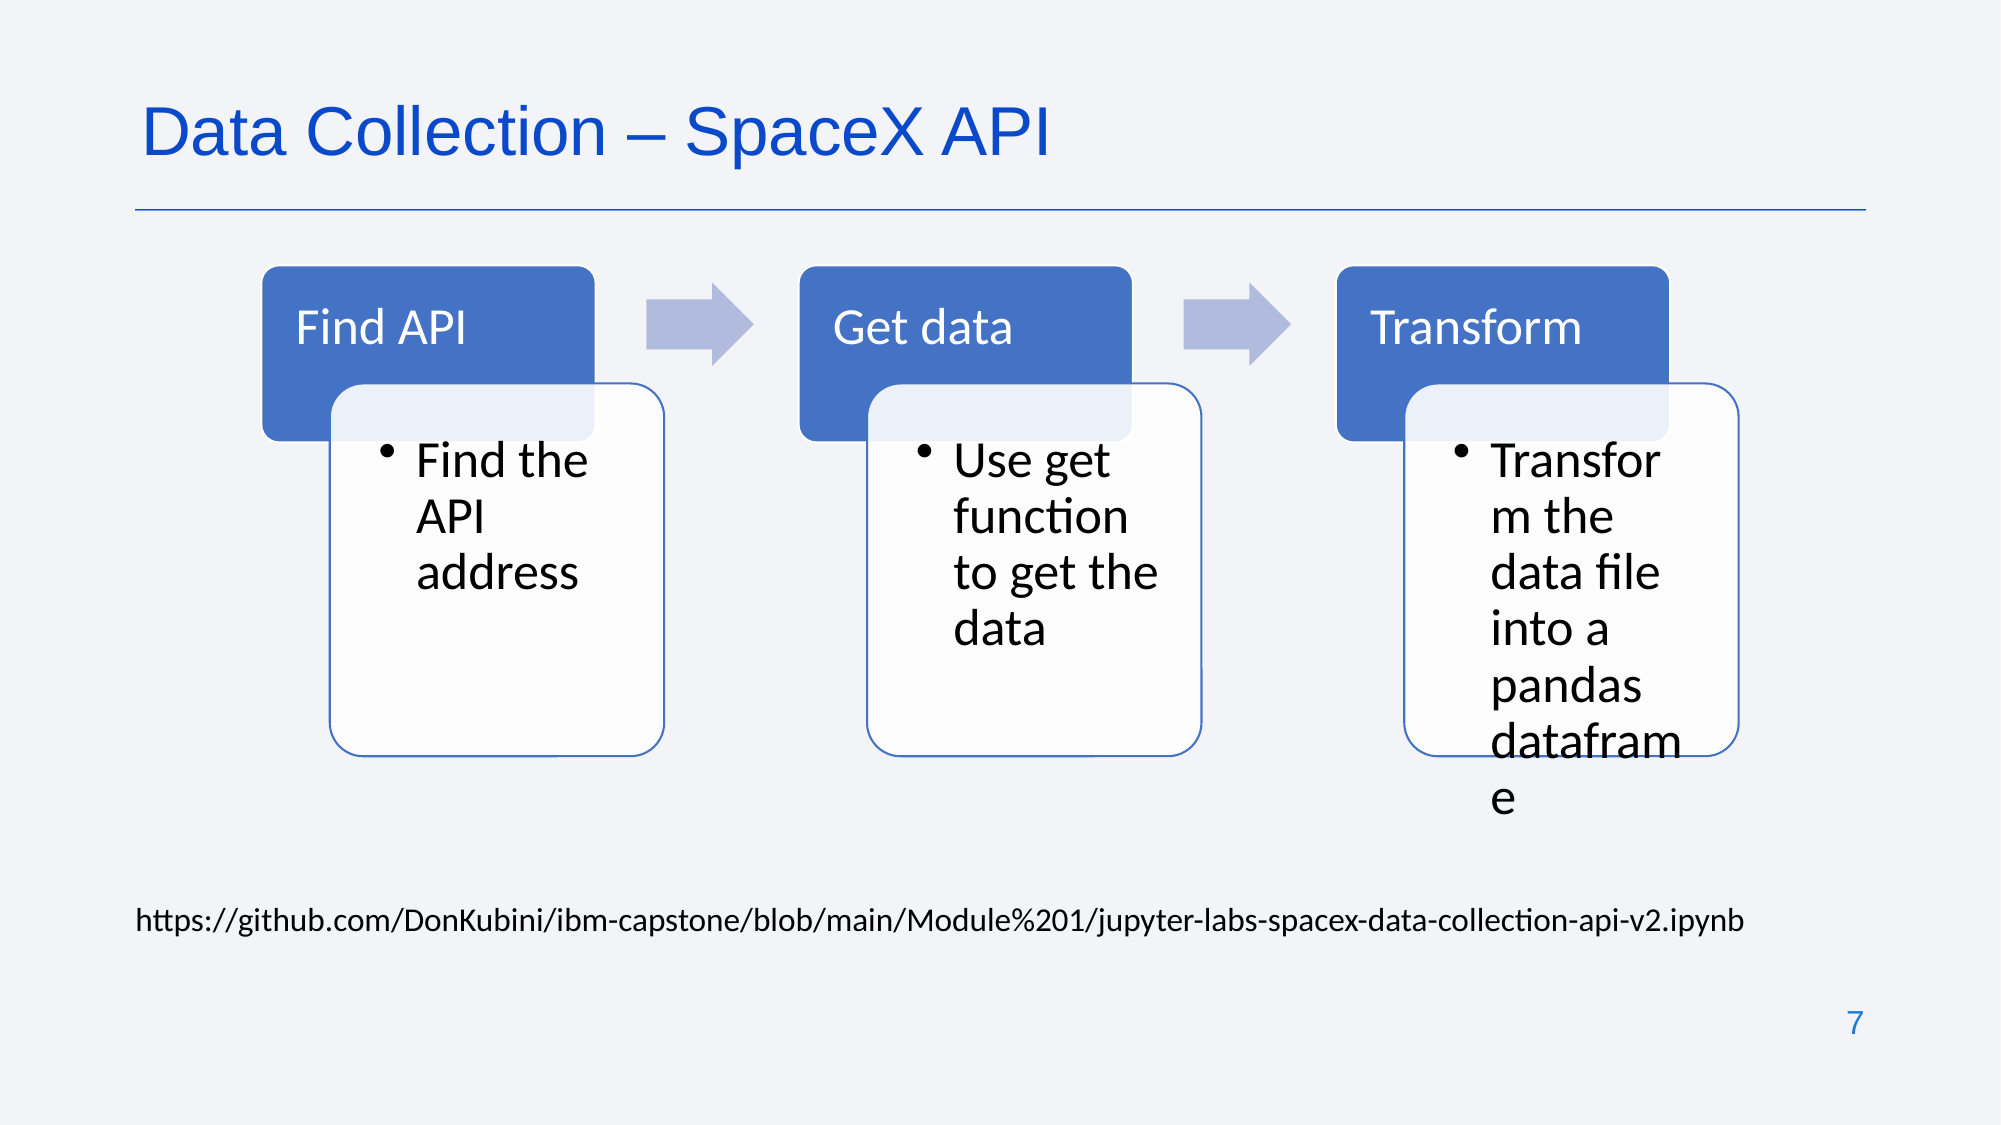

Data Collection – SpaceX API
Find API
Find the API address

Get data
Use get function to get the data

Transform
Transform the data file into a pandas dataframe
https://github.com/DonKubini/ibm-capstone/blob/main/Module%201/jupyter-labs-spacex-data-collection-api-v2.ipynb
7